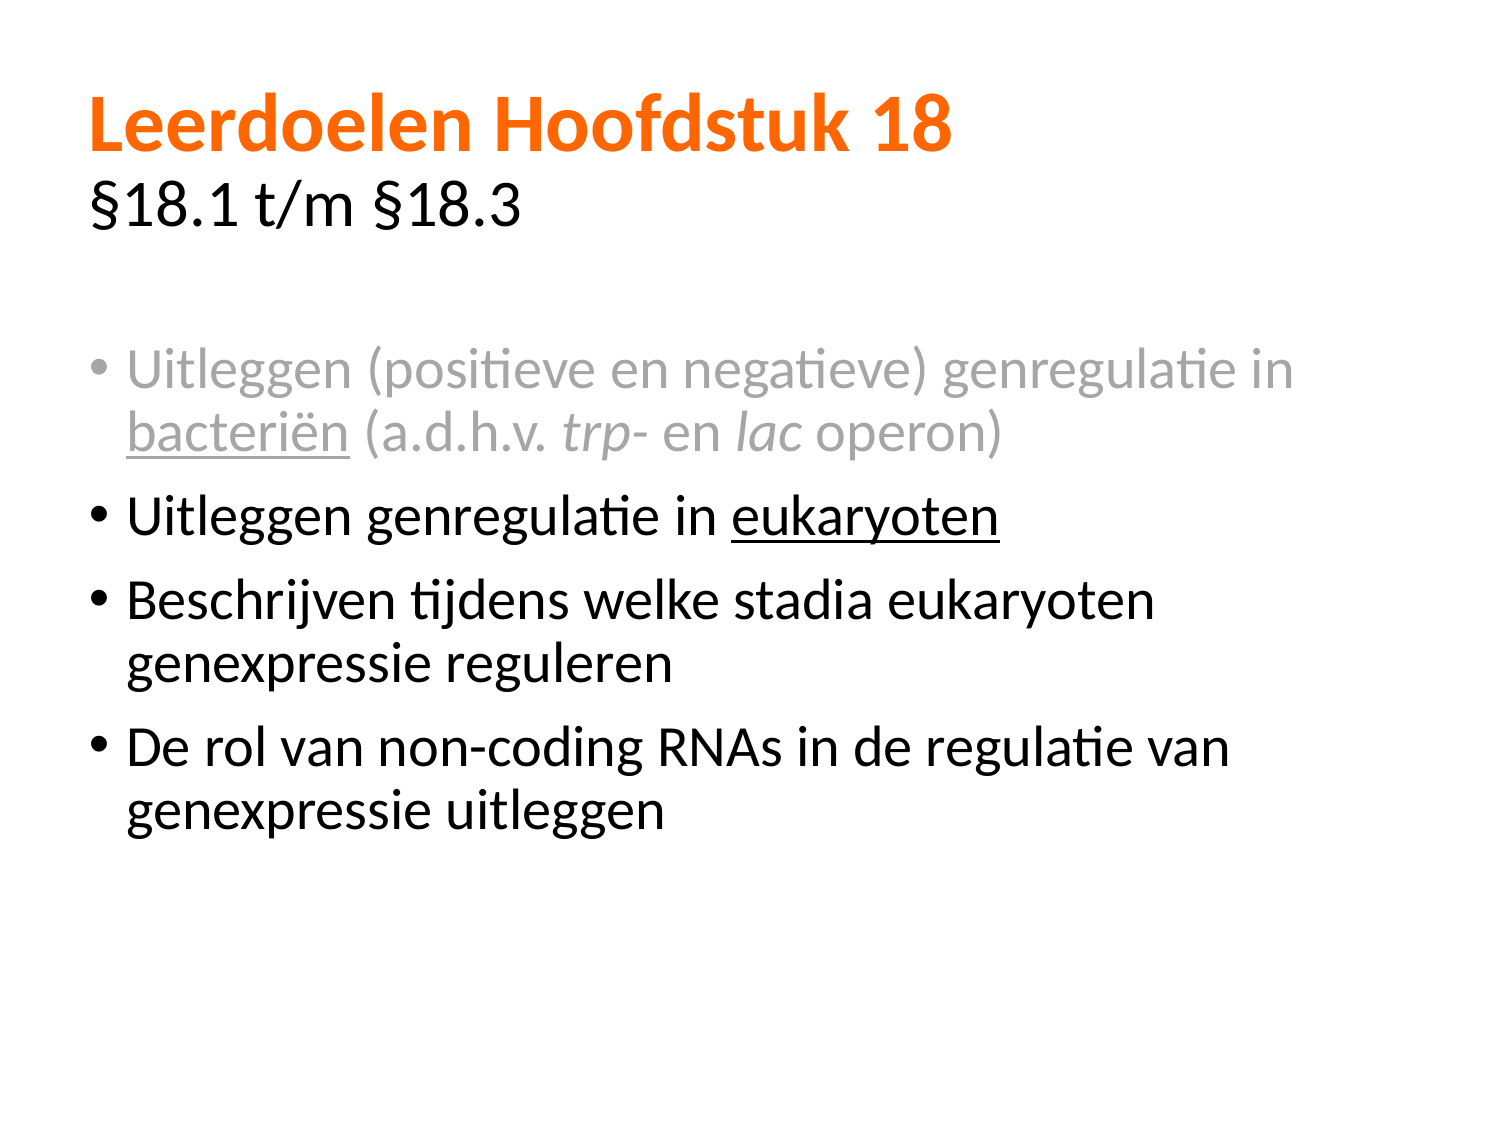

# Leerdoelen Hoofdstuk 18 §18.1 t/m §18.3
Uitleggen (positieve en negatieve) genregulatie in bacteriën (a.d.h.v. trp- en lac operon)
Uitleggen genregulatie in eukaryoten
Beschrijven tijdens welke stadia eukaryoten genexpressie reguleren
De rol van non-coding RNAs in de regulatie van genexpressie uitleggen